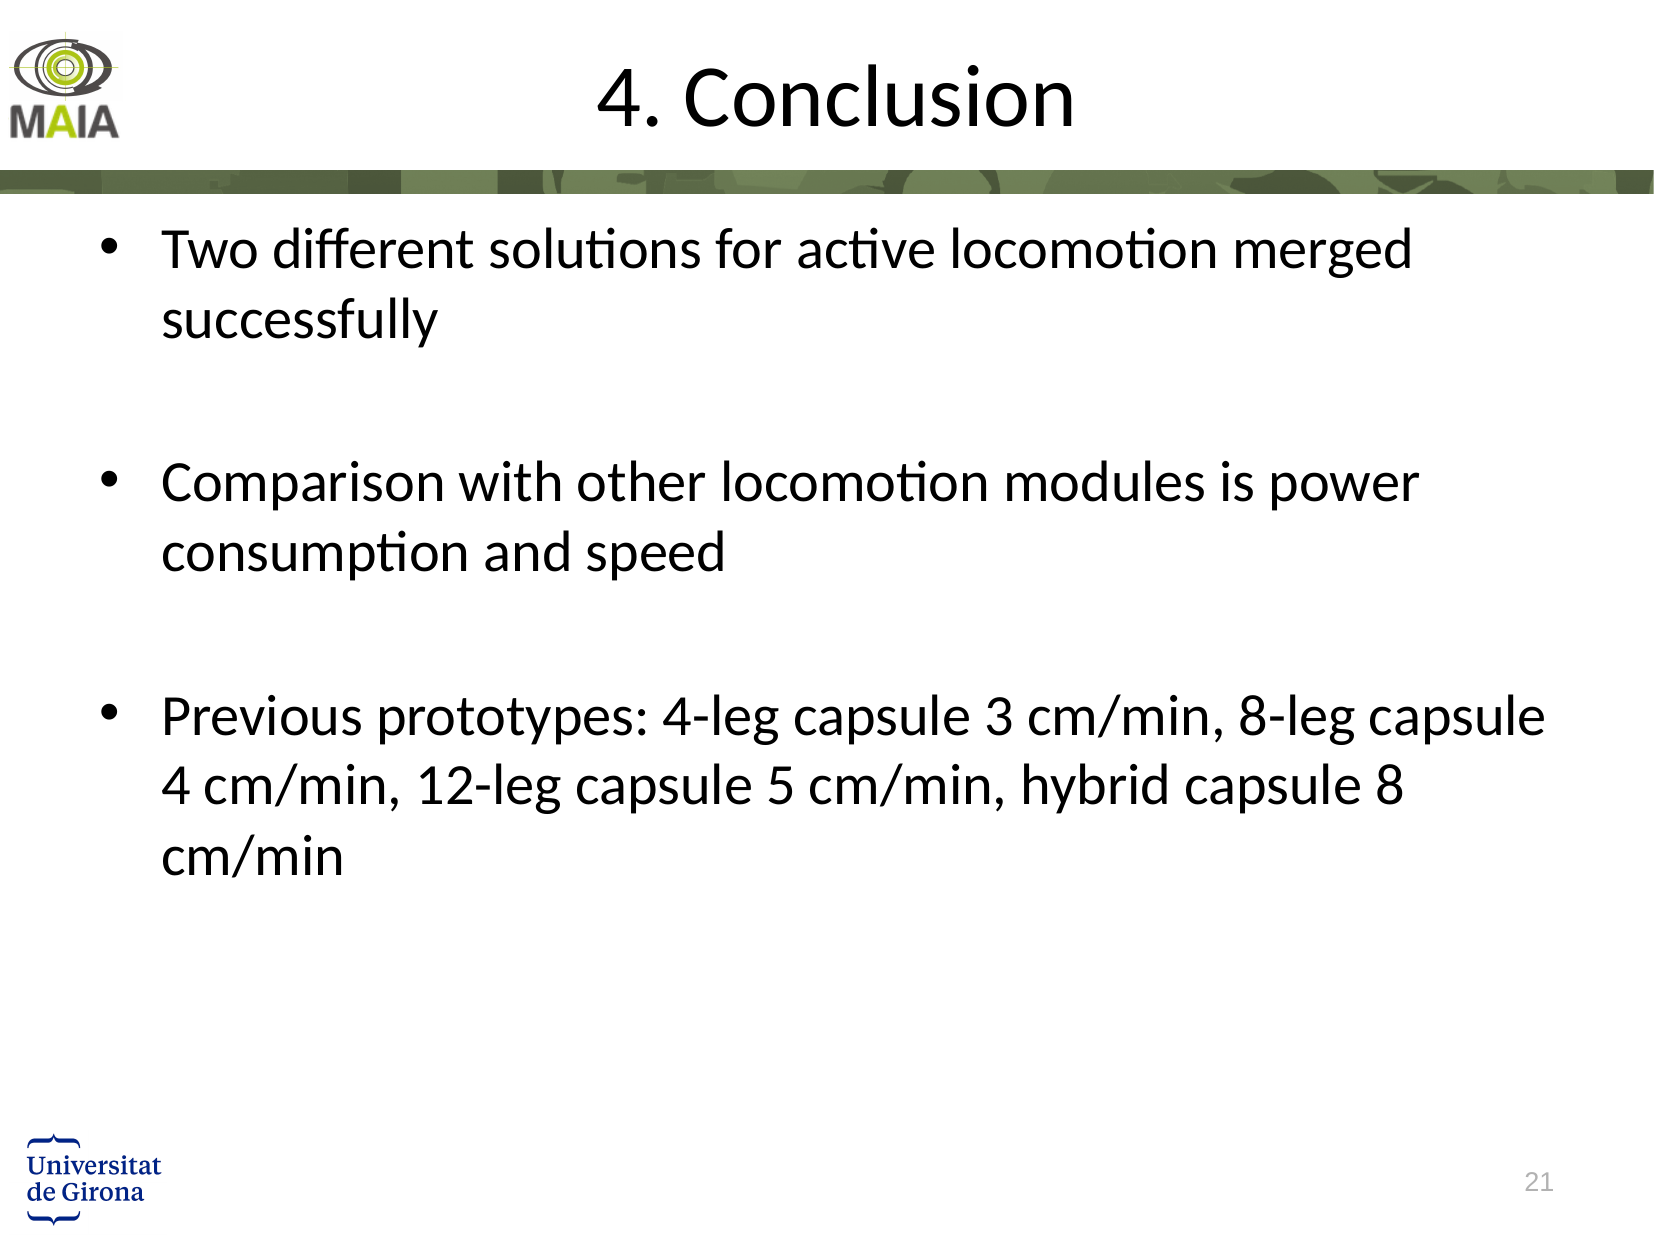

# 4. Conclusion
Two different solutions for active locomotion merged successfully

Comparison with other locomotion modules is power consumption and speed

Previous prototypes: 4-leg capsule 3 cm/min, 8-leg capsule 4 cm/min, 12-leg capsule 5 cm/min, hybrid capsule 8 cm/min

21